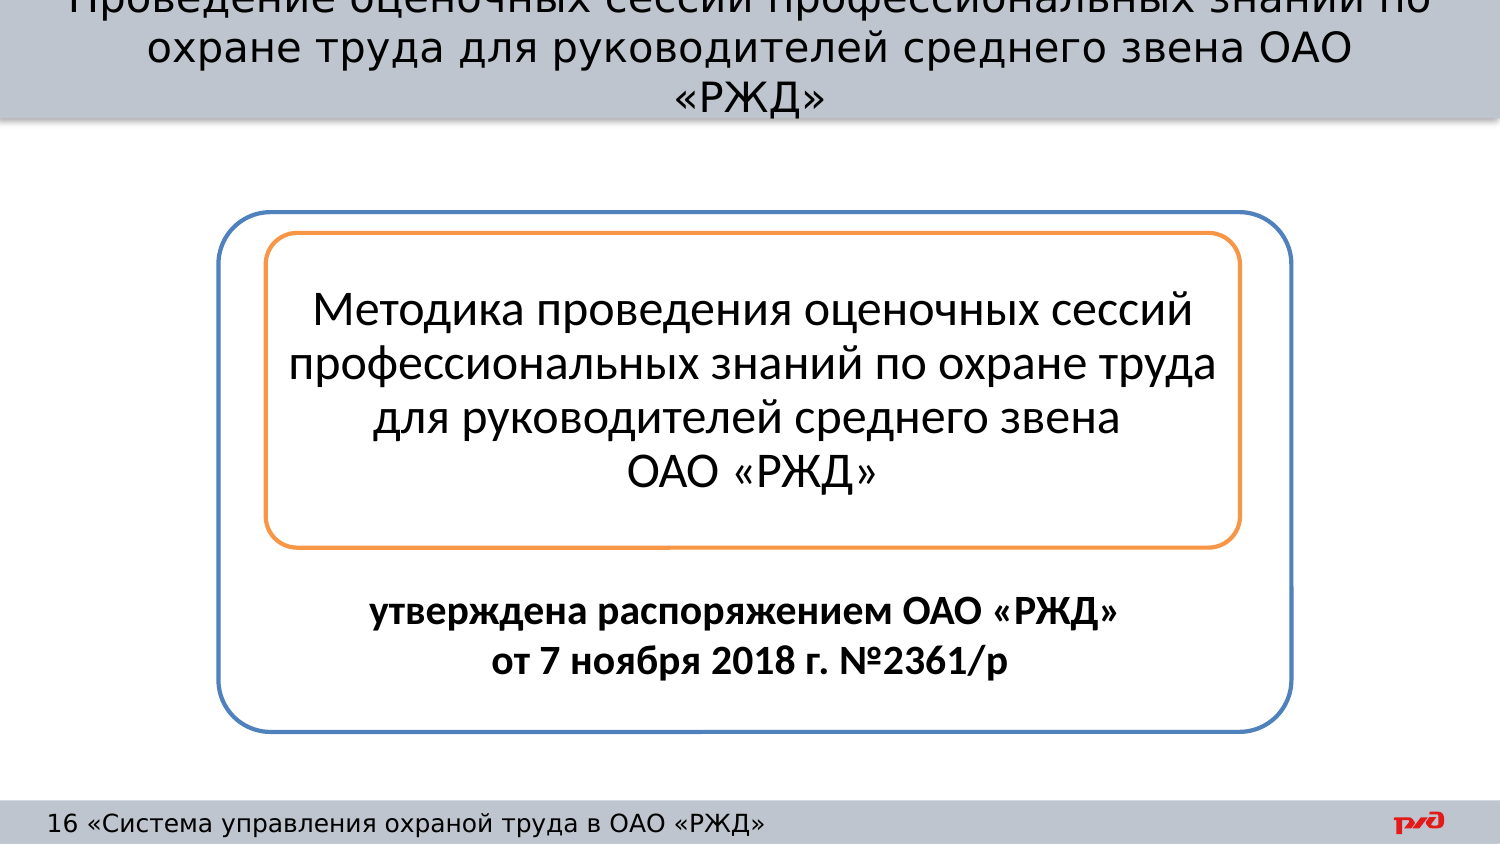

# Проведение оценочных сессий профессиональных знаний по охране труда для руководителей среднего звена ОАО «РЖД»
Методика проведения оценочных сессий профессиональных знаний по охране труда для руководителей среднего звена
ОАО «РЖД»
утверждена распоряжением ОАО «РЖД»
от 7 ноября 2018 г. №2361/р